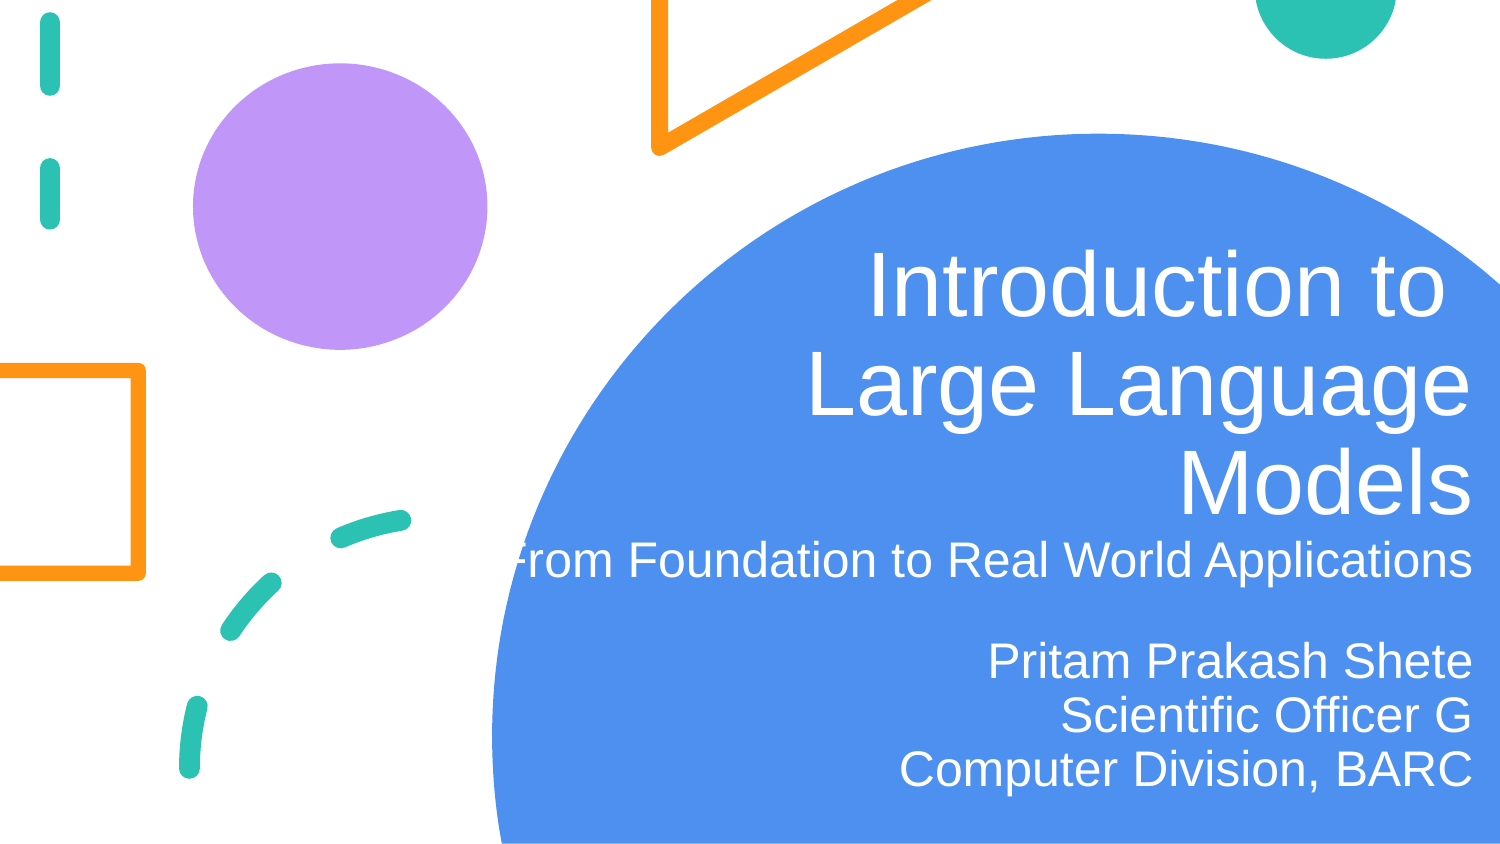

# Introduction to Large Language Models From Foundation to Real World Applications Pritam Prakash Shete Scientific Officer G Computer Division, BARC